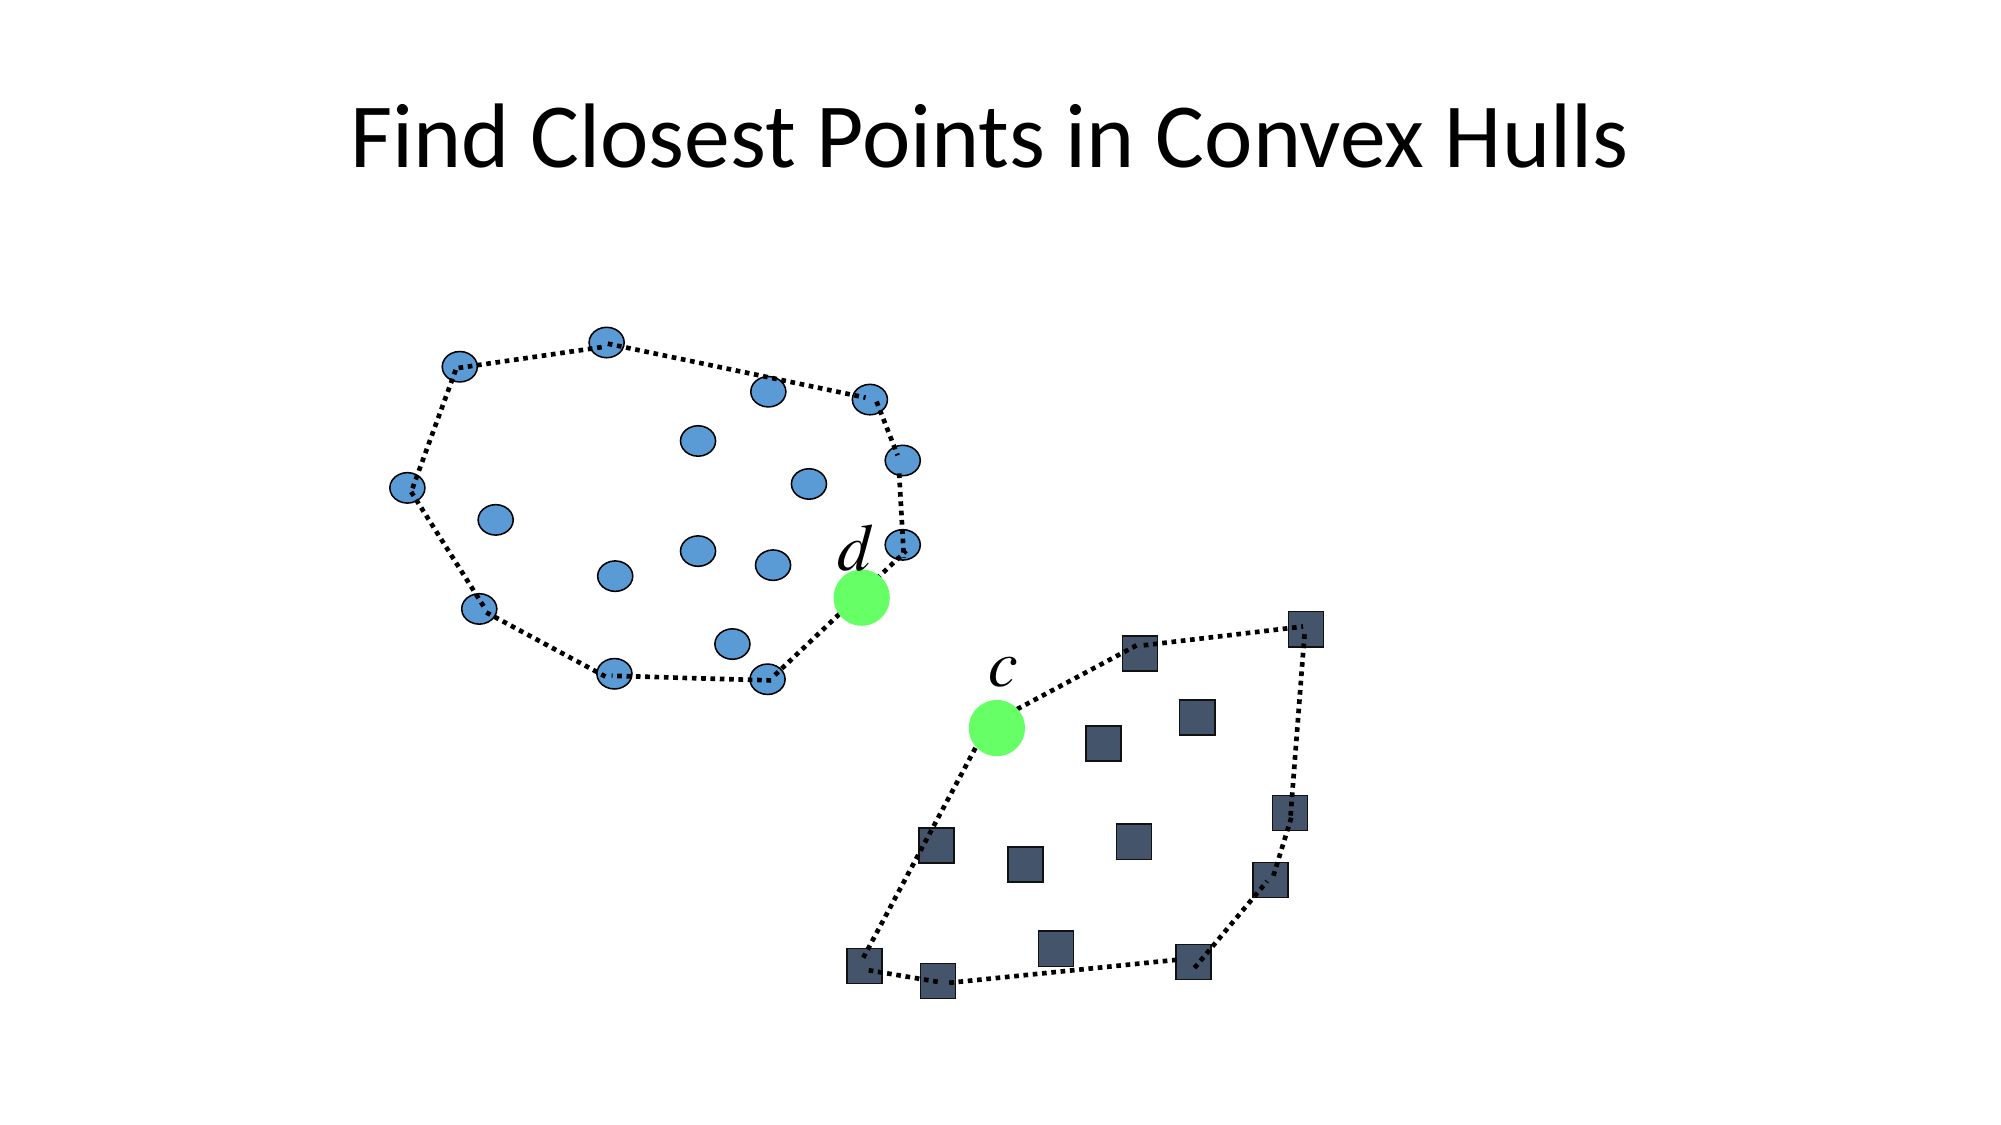

# Find Closest Points in Convex Hulls

d

c